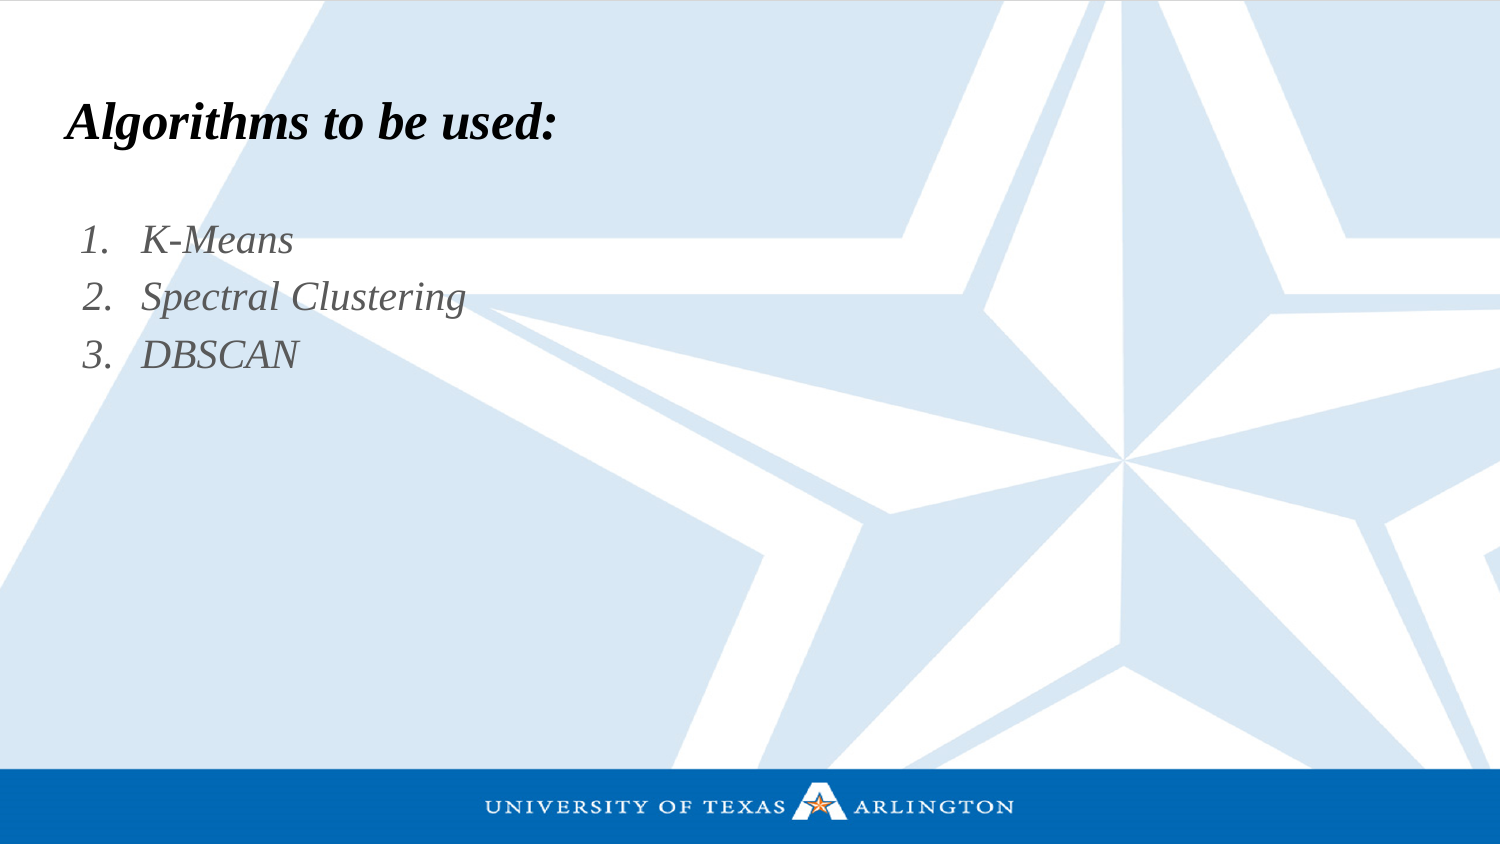

# Algorithms to be used:

K-Means
Spectral Clustering
DBSCAN